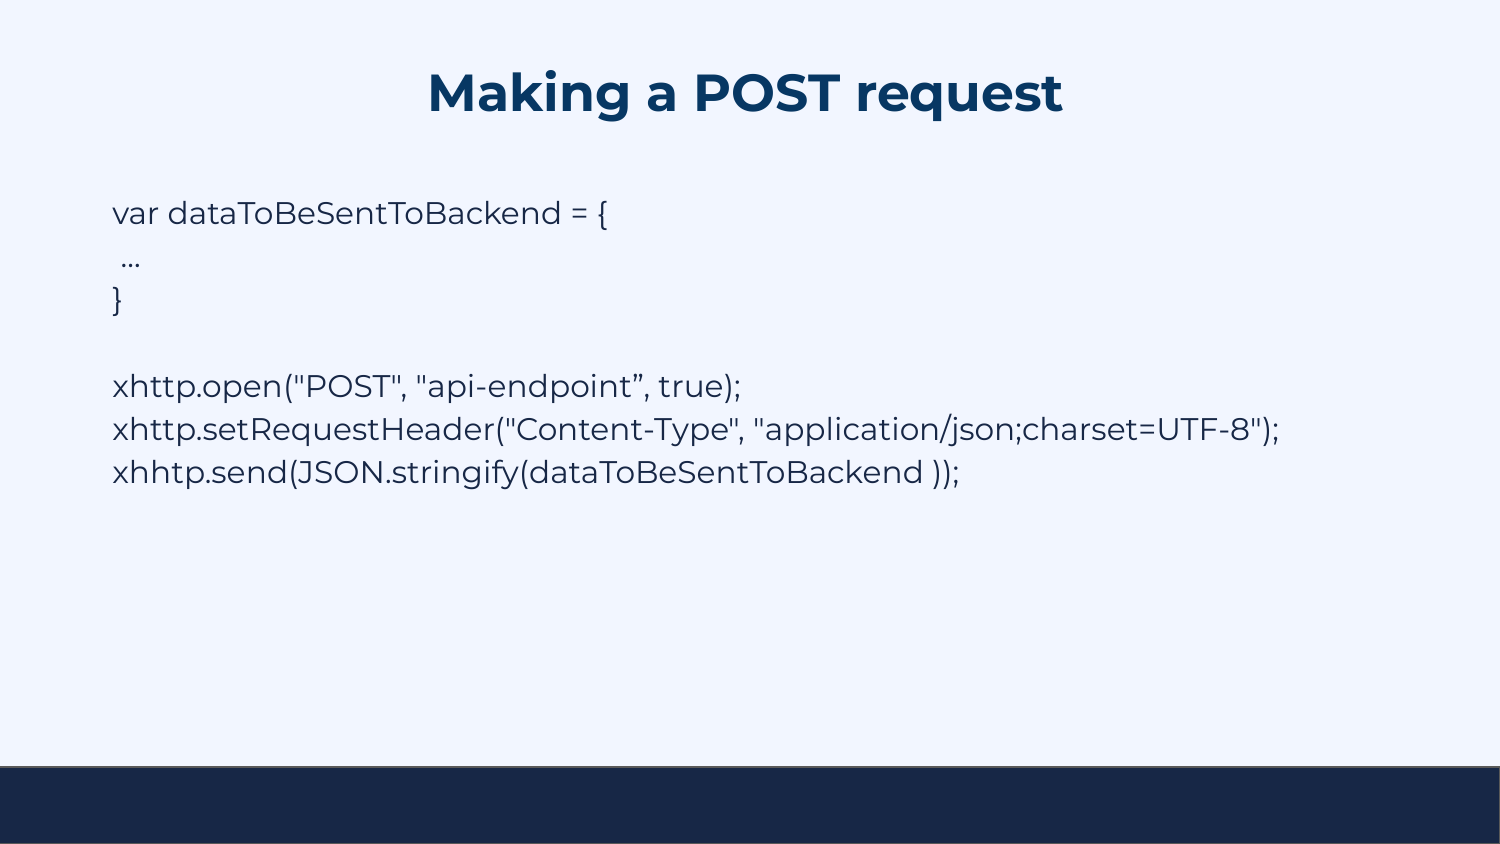

# Making a POST request
var dataToBeSentToBackend = {
 ...
}

xhttp.open("POST", "api-endpoint”, true);
xhttp.setRequestHeader("Content-Type", "application/json;charset=UTF-8");
xhhtp.send(JSON.stringify(dataToBeSentToBackend ));